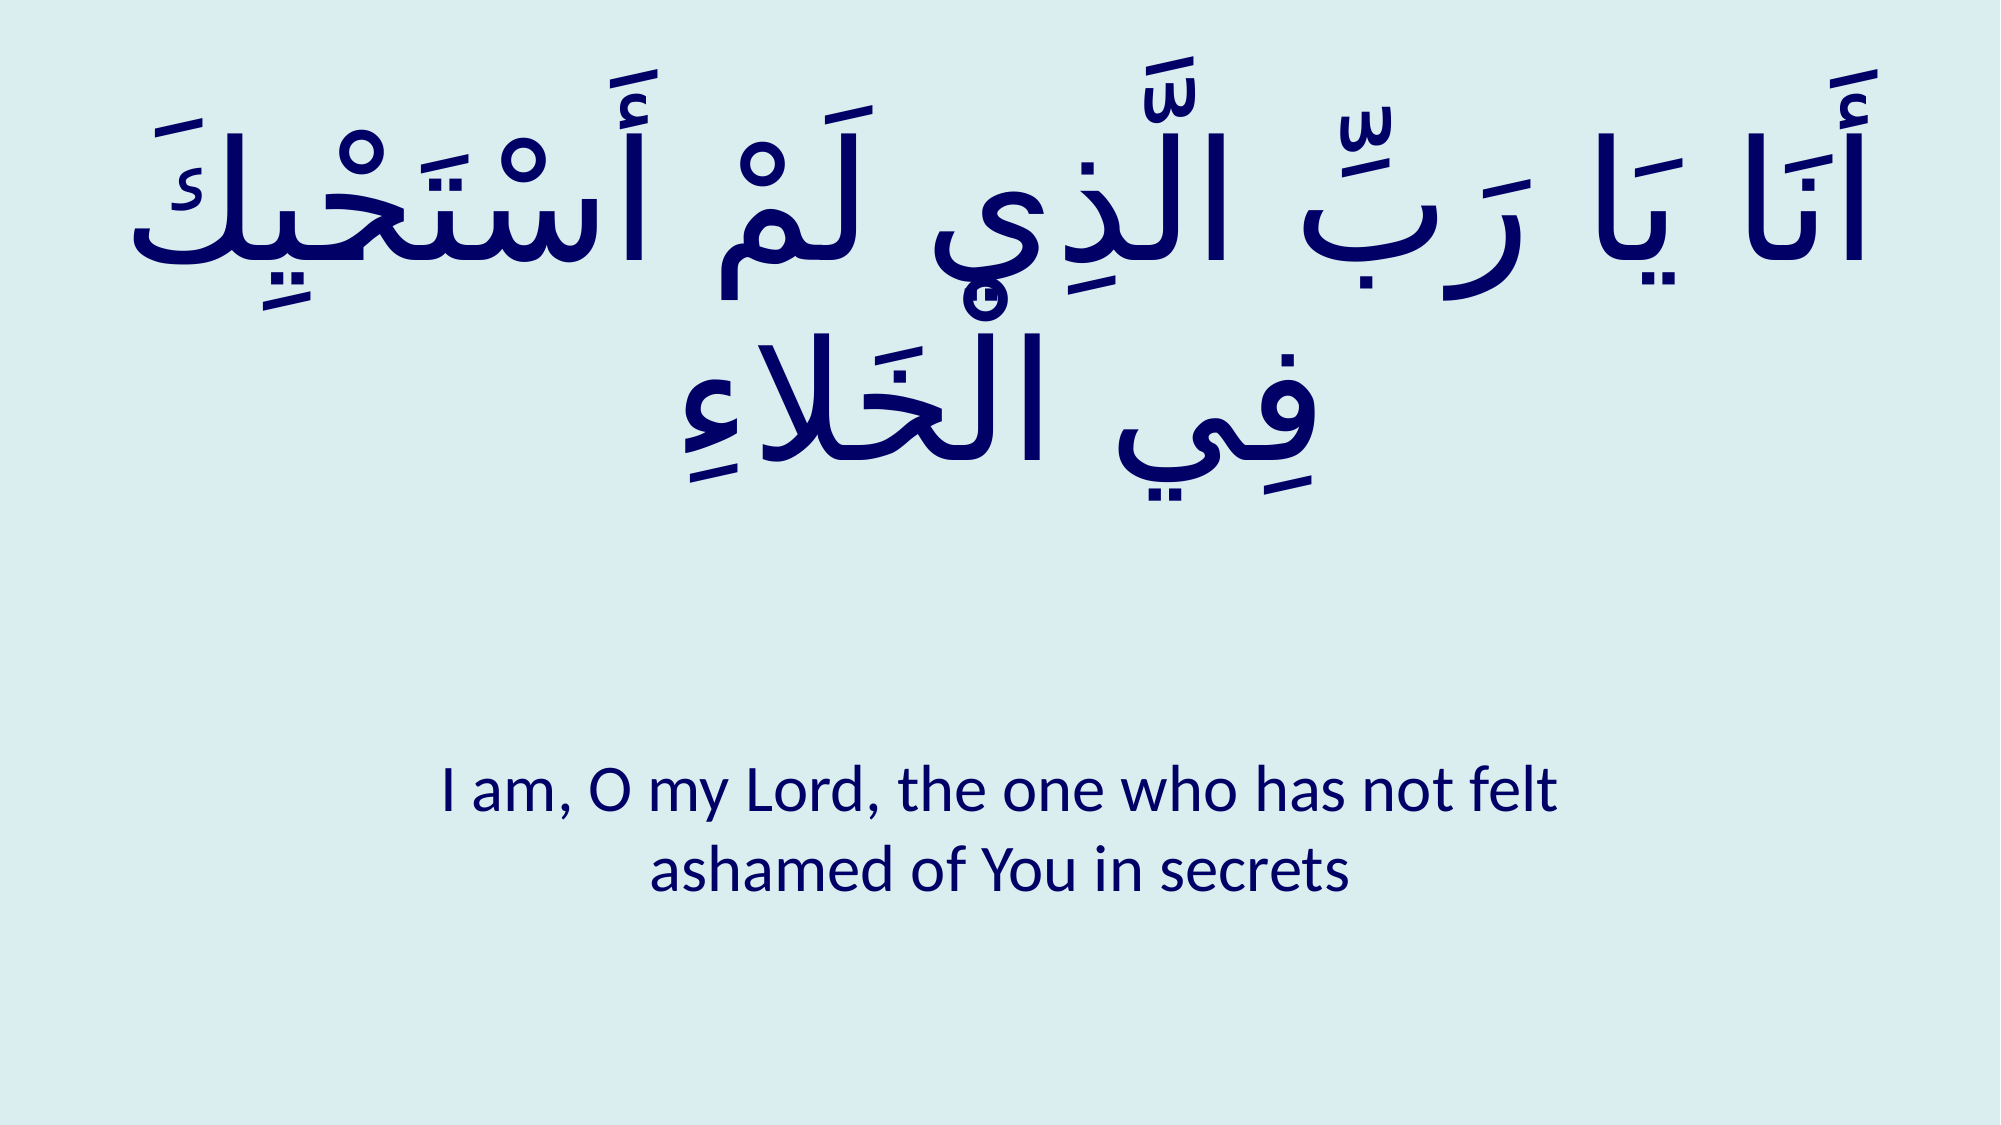

# أَنَا يَا رَبِّ الَّذِي لَمْ أَسْتَحْيِكَ فِي الْخَلاءِ
I am, O my Lord, the one who has not felt ashamed of You in secrets